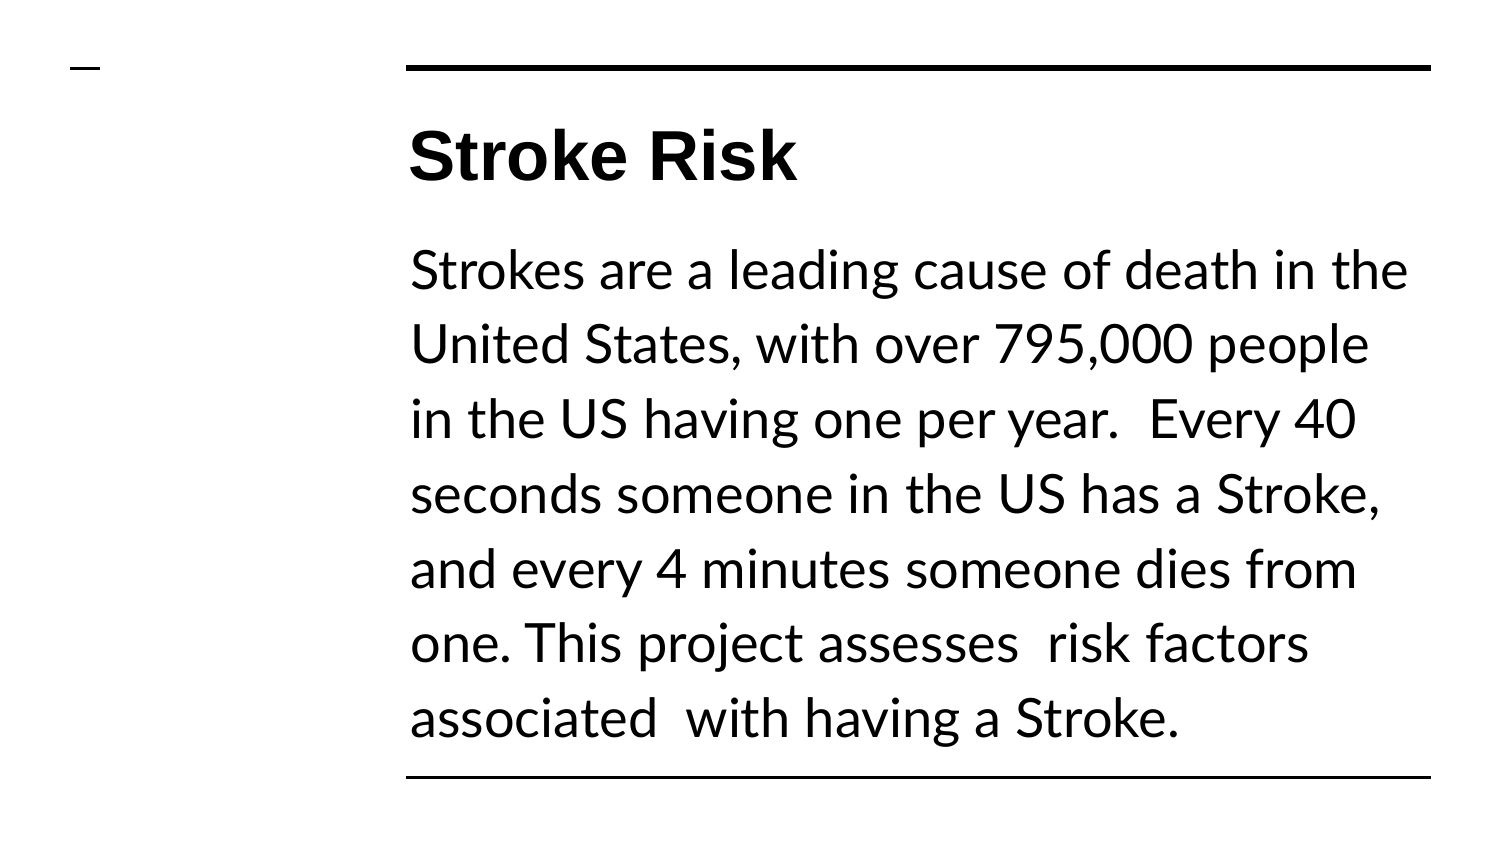

# Stroke Risk
Strokes are a leading cause of death in the United States, with over 795,000 people in the US having one per year.  Every 40 seconds someone in the US has a Stroke, and every 4 minutes someone dies from one. This project assesses  risk factors associated  with having a Stroke.